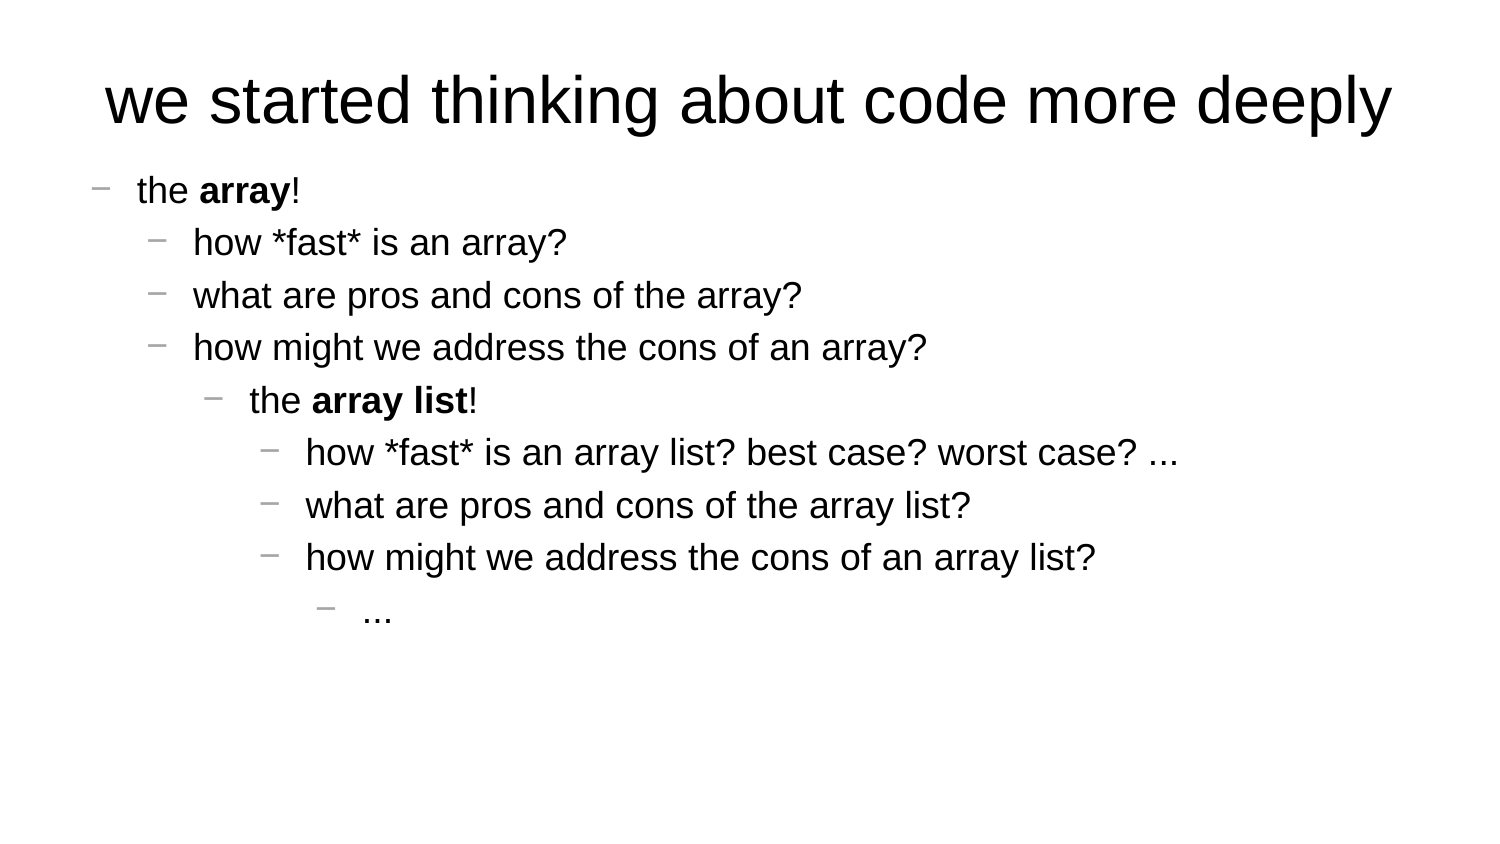

# we started thinking about code more deeply
the array!
how *fast* is an array?
what are pros and cons of the array?
how might we address the cons of an array?
the array list!
how *fast* is an array list? best case? worst case? ...
what are pros and cons of the array list?
how might we address the cons of an array list?
...